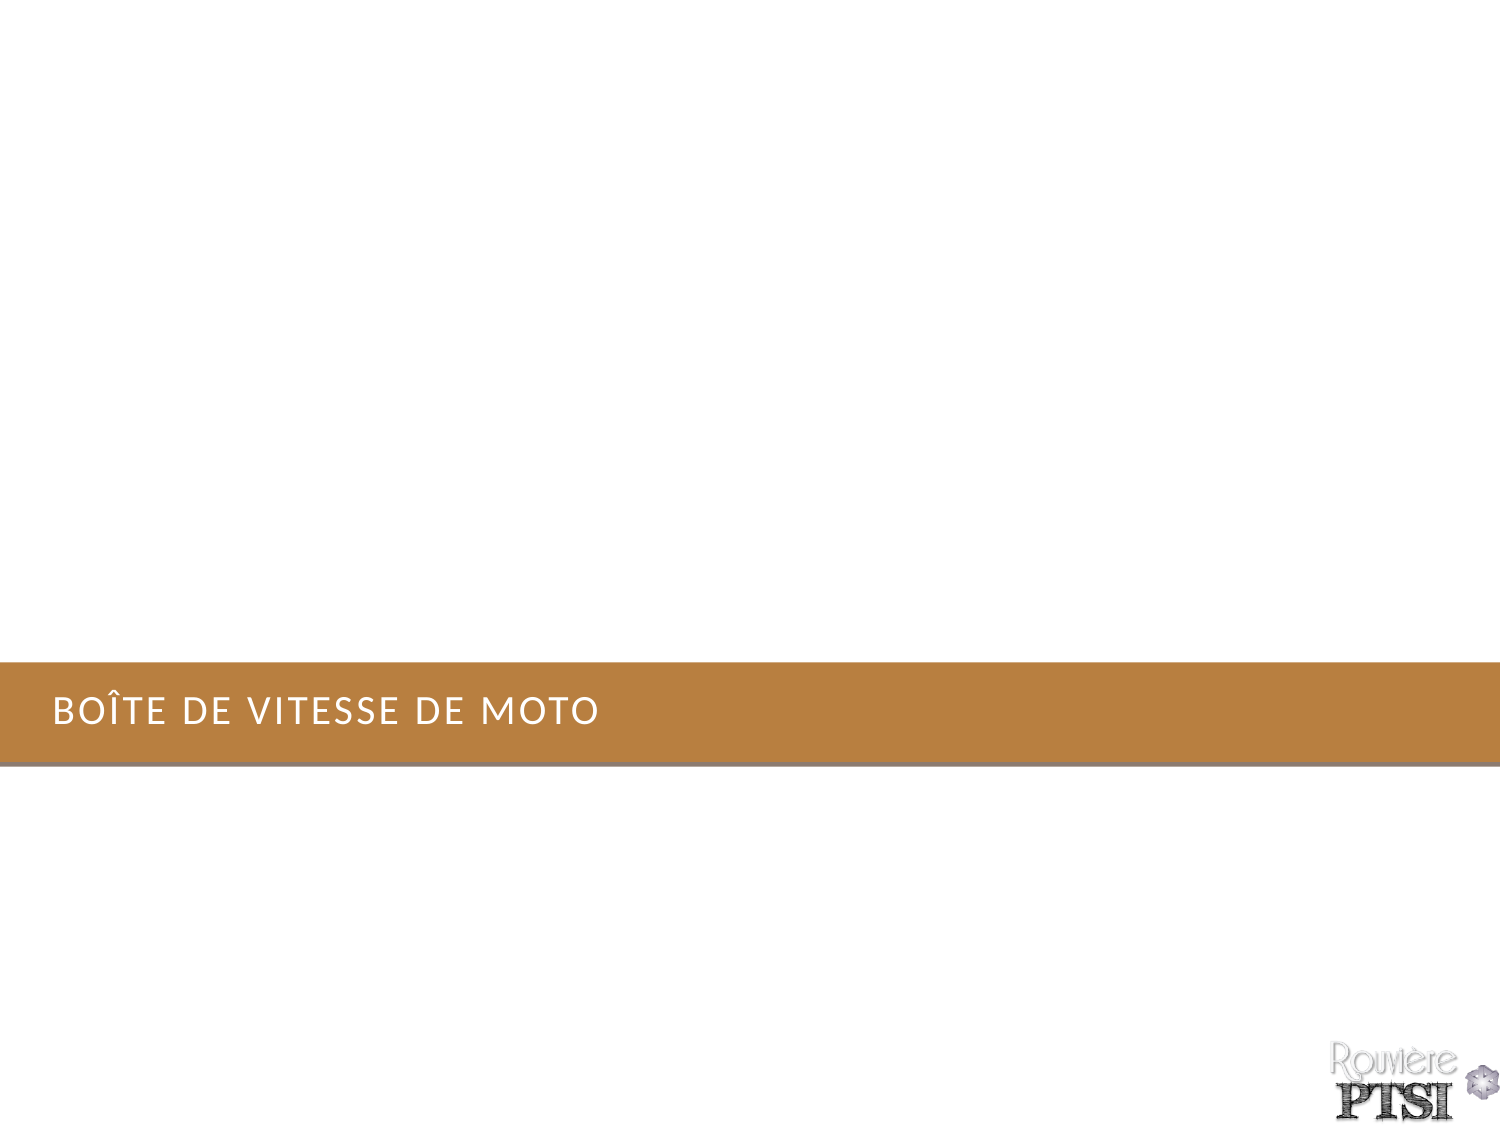

# Boîte de vitesse de moto
46